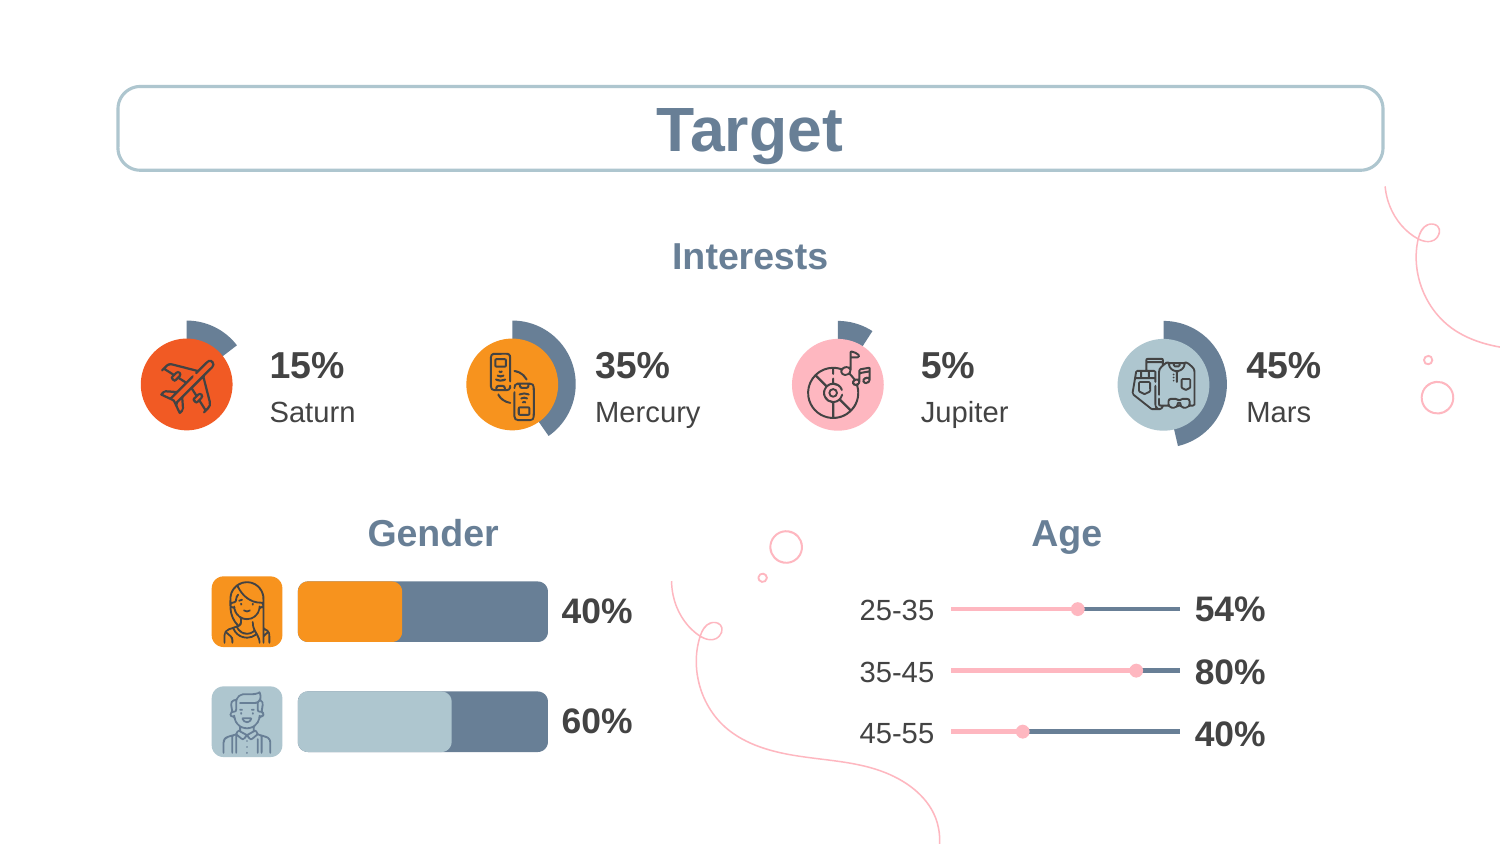

# Target
Interests

15%
35%
5%
45%

Mercury
Saturn
Jupiter
Mars
Gender
Age

25-35
54%
40%
35-45
80%

60%
45-55
40%